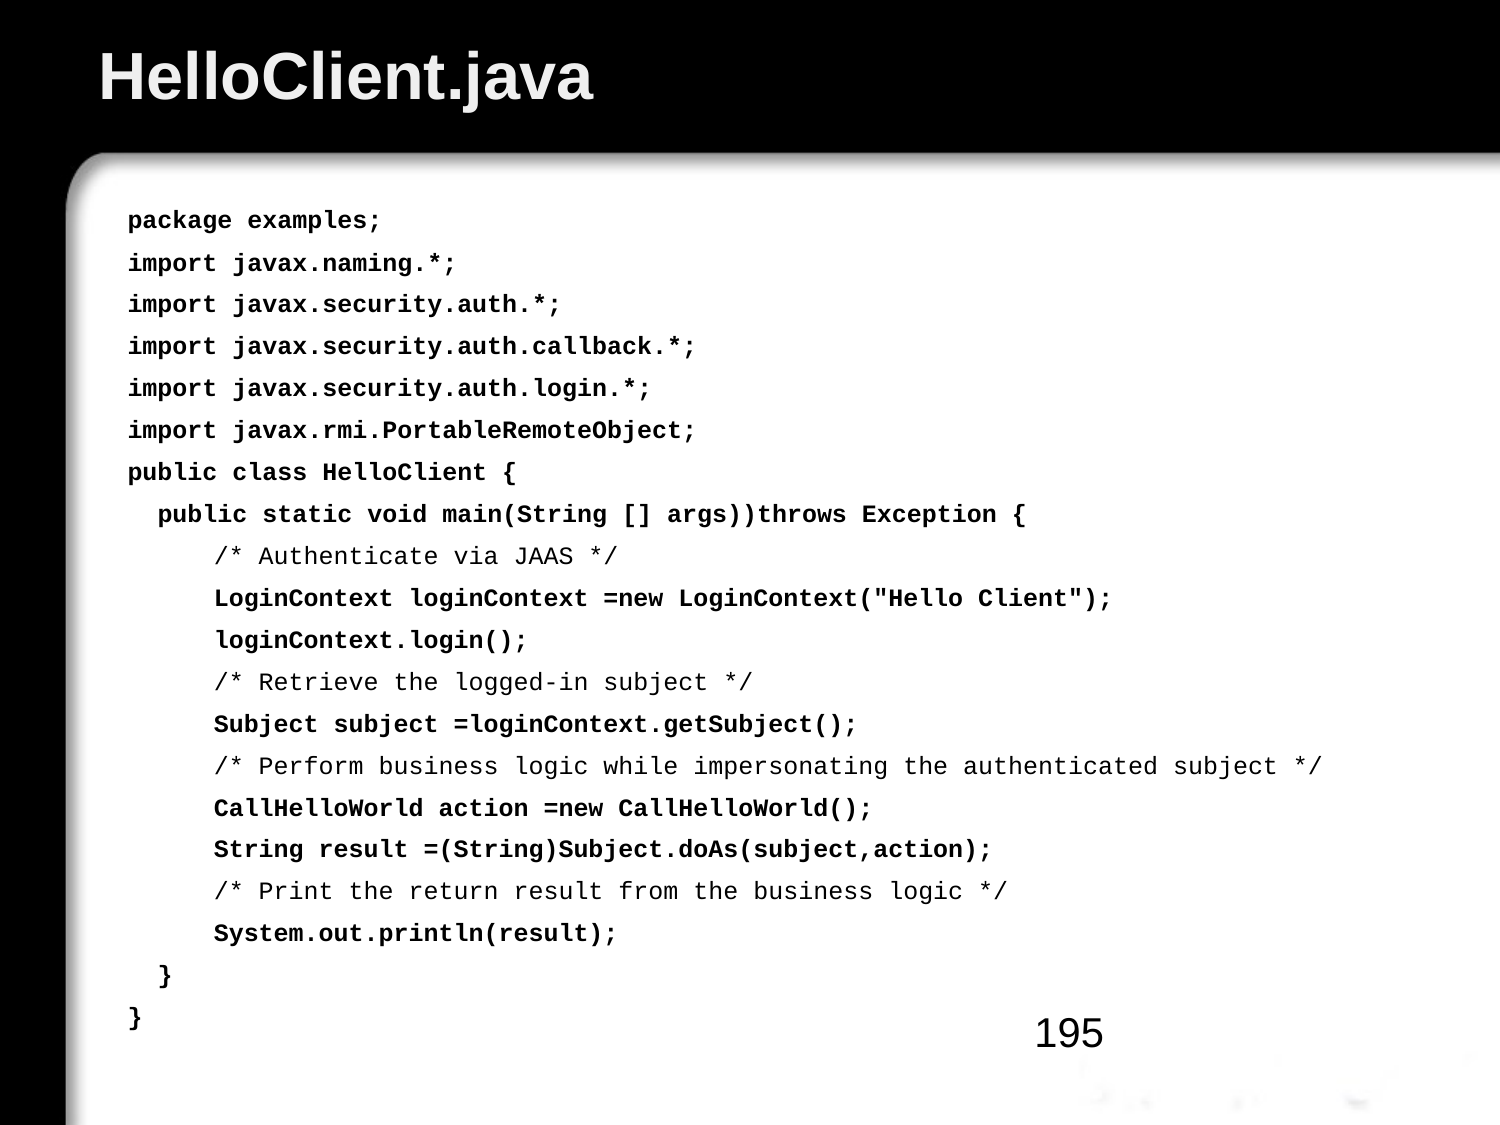

# HelloClient.java
package examples;
import javax.naming.*;
import javax.security.auth.*;
import javax.security.auth.callback.*;
import javax.security.auth.login.*;
import javax.rmi.PortableRemoteObject;
public class HelloClient {
  public static void main(String [] args))throws Exception {
	  /* Authenticate via JAAS */
	  LoginContext loginContext =new LoginContext("Hello Client");
	  loginContext.login();
	  /* Retrieve the logged-in subject */
	  Subject subject =loginContext.getSubject();
	  /* Perform business logic while impersonating the authenticated subject */
	  CallHelloWorld action =new CallHelloWorld();
	  String result =(String)Subject.doAs(subject,action);
	  /* Print the return result from the business logic */
	  System.out.println(result);
  }
}